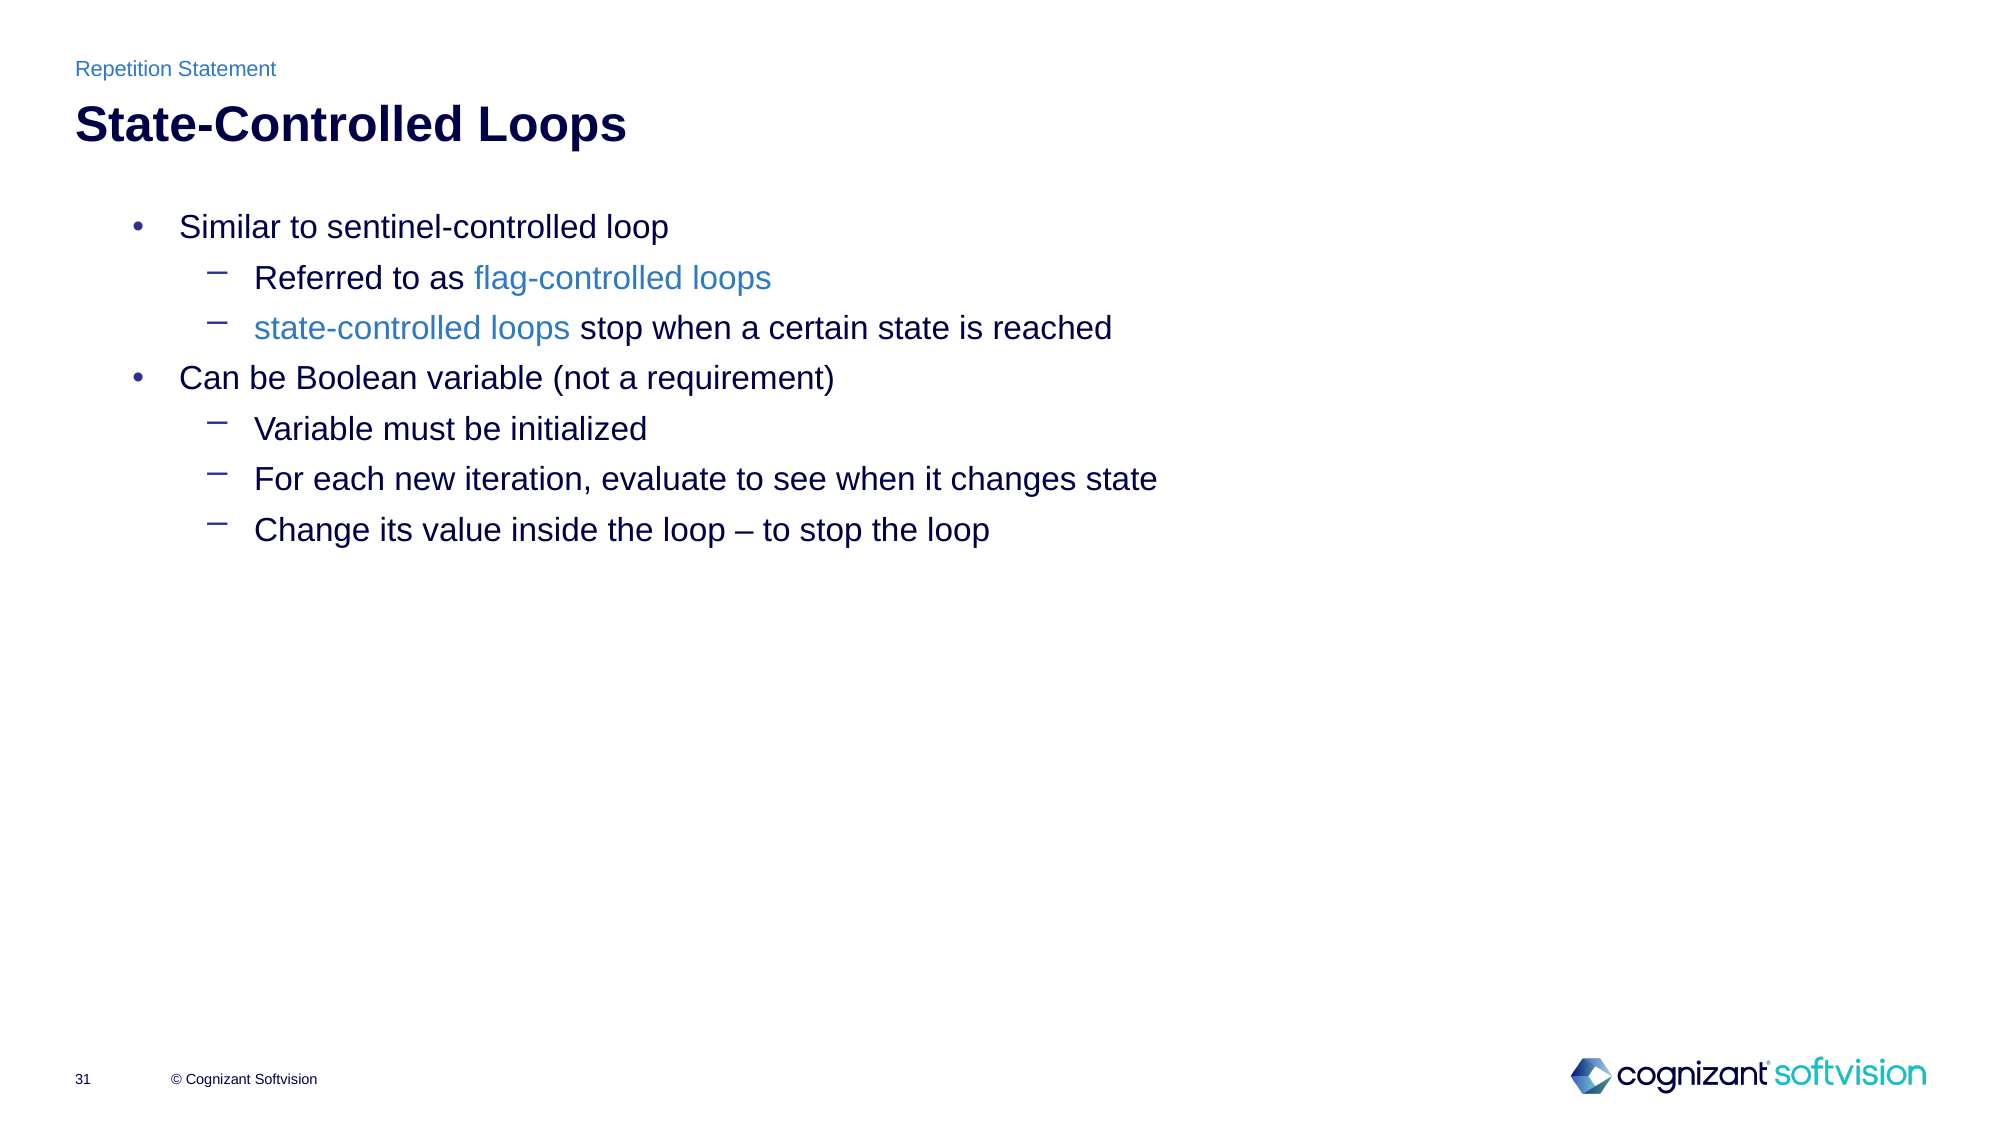

Repetition Statement
# State-Controlled Loops
Similar to sentinel-controlled loop
Referred to as flag-controlled loops
state-controlled loops stop when a certain state is reached
Can be Boolean variable (not a requirement)
Variable must be initialized
For each new iteration, evaluate to see when it changes state
Change its value inside the loop – to stop the loop
© Cognizant Softvision
31